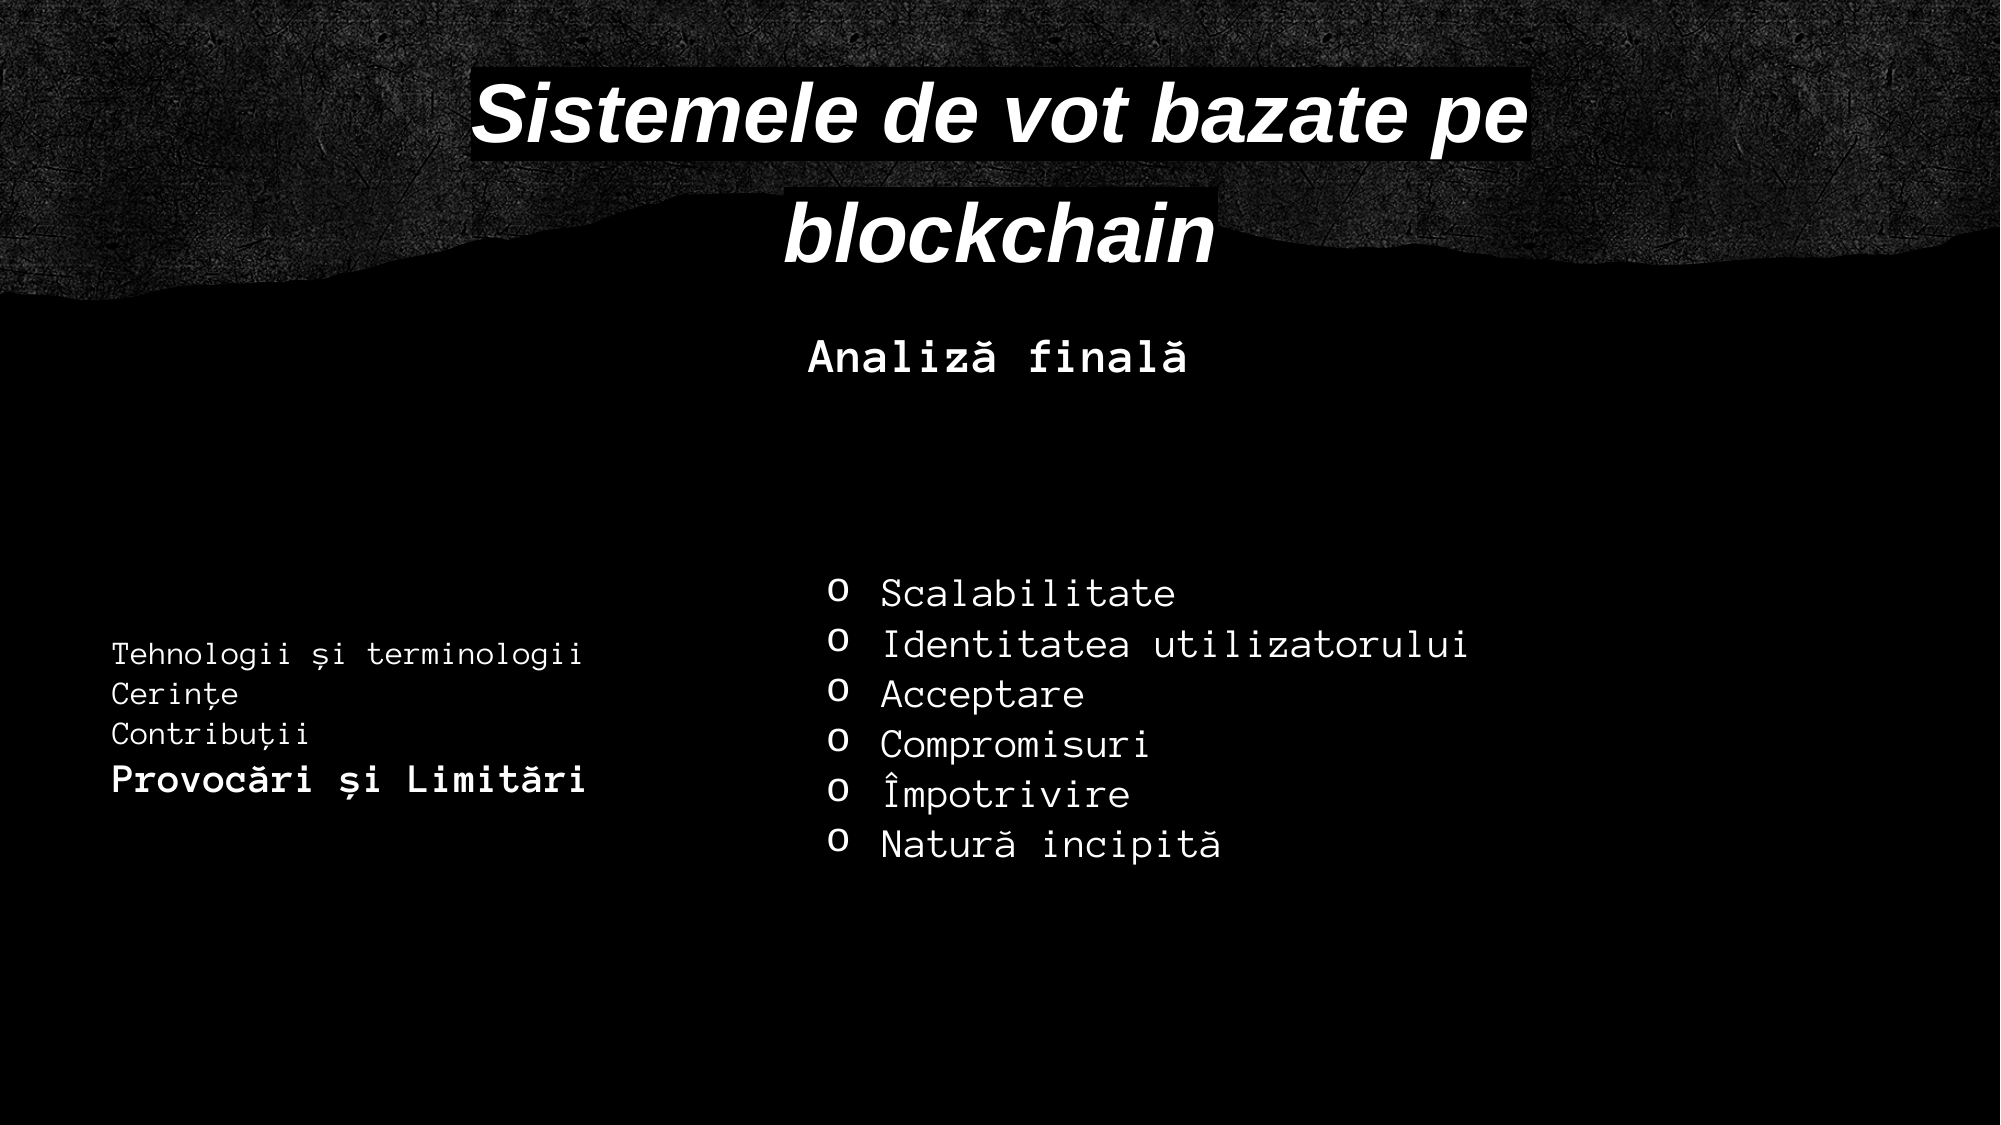

# Sistemele de vot bazate pe blockchain
Implementări și studii de caz
Analiză finală
Scalabilitate
Identitatea utilizatorului
Acceptare
Compromisuri
Împotrivire
Natură incipită
Tehnologii și terminologii
Cerințe
Contribuții
Provocări și Limitări